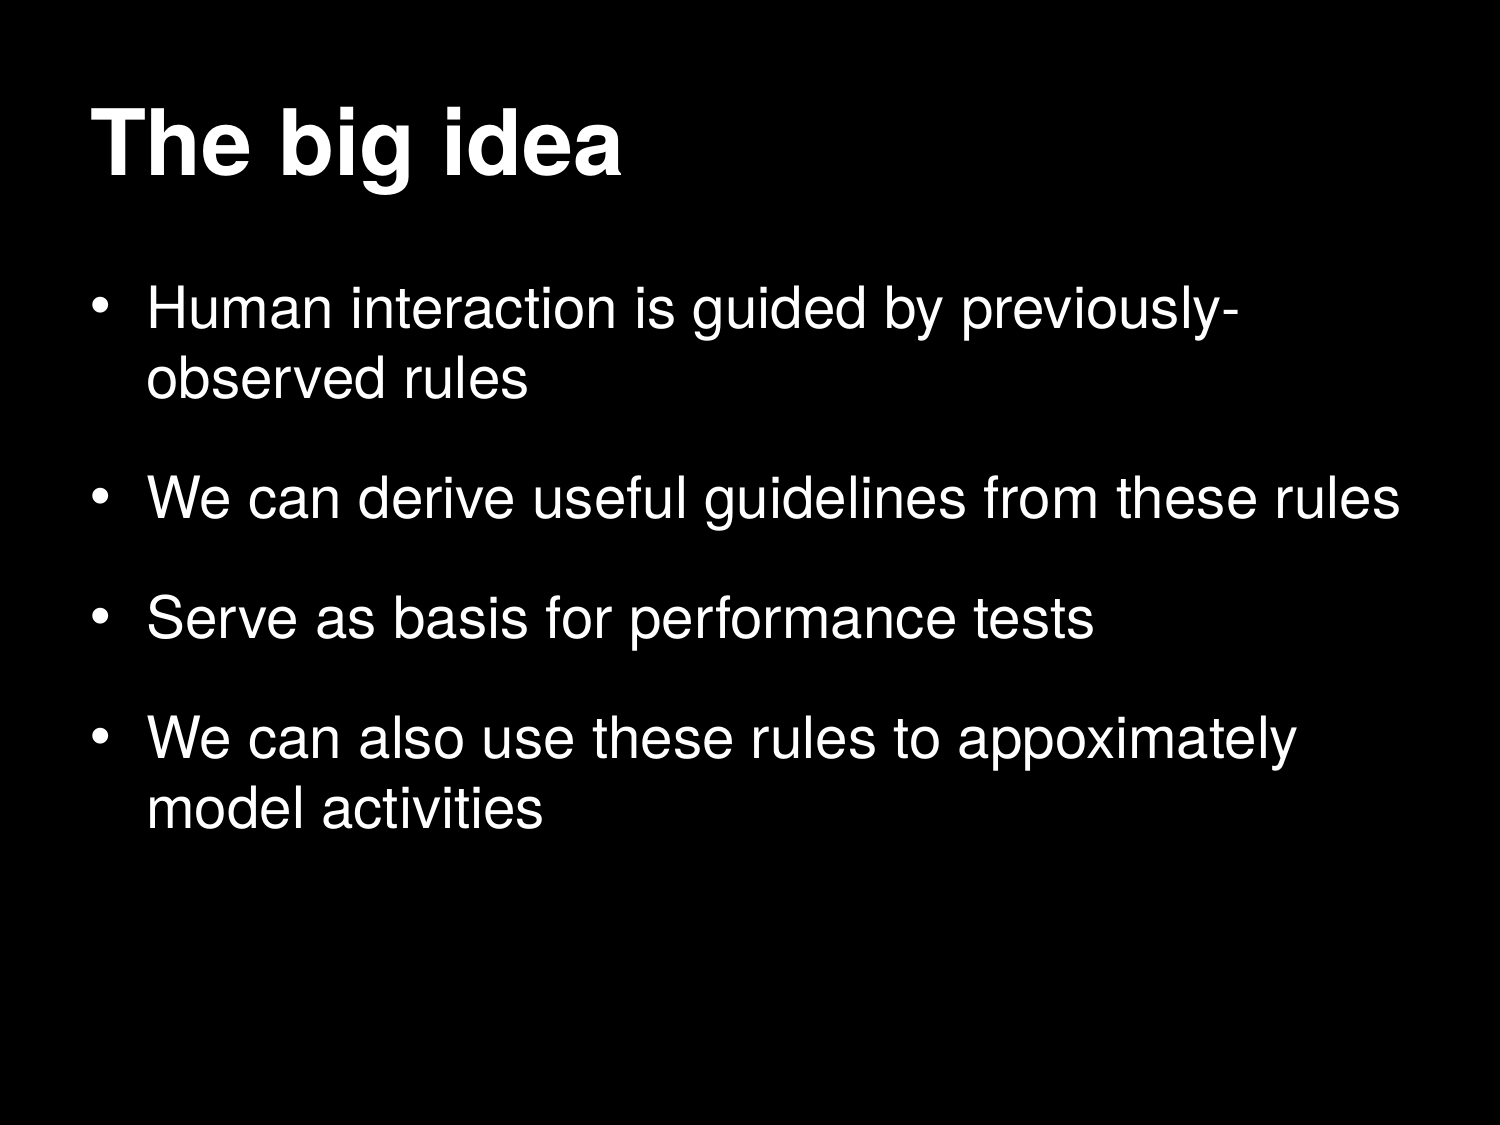

# The big idea
Human interaction is guided by previously-observed rules
We can derive useful guidelines from these rules
Serve as basis for performance tests
We can also use these rules to appoximately model activities